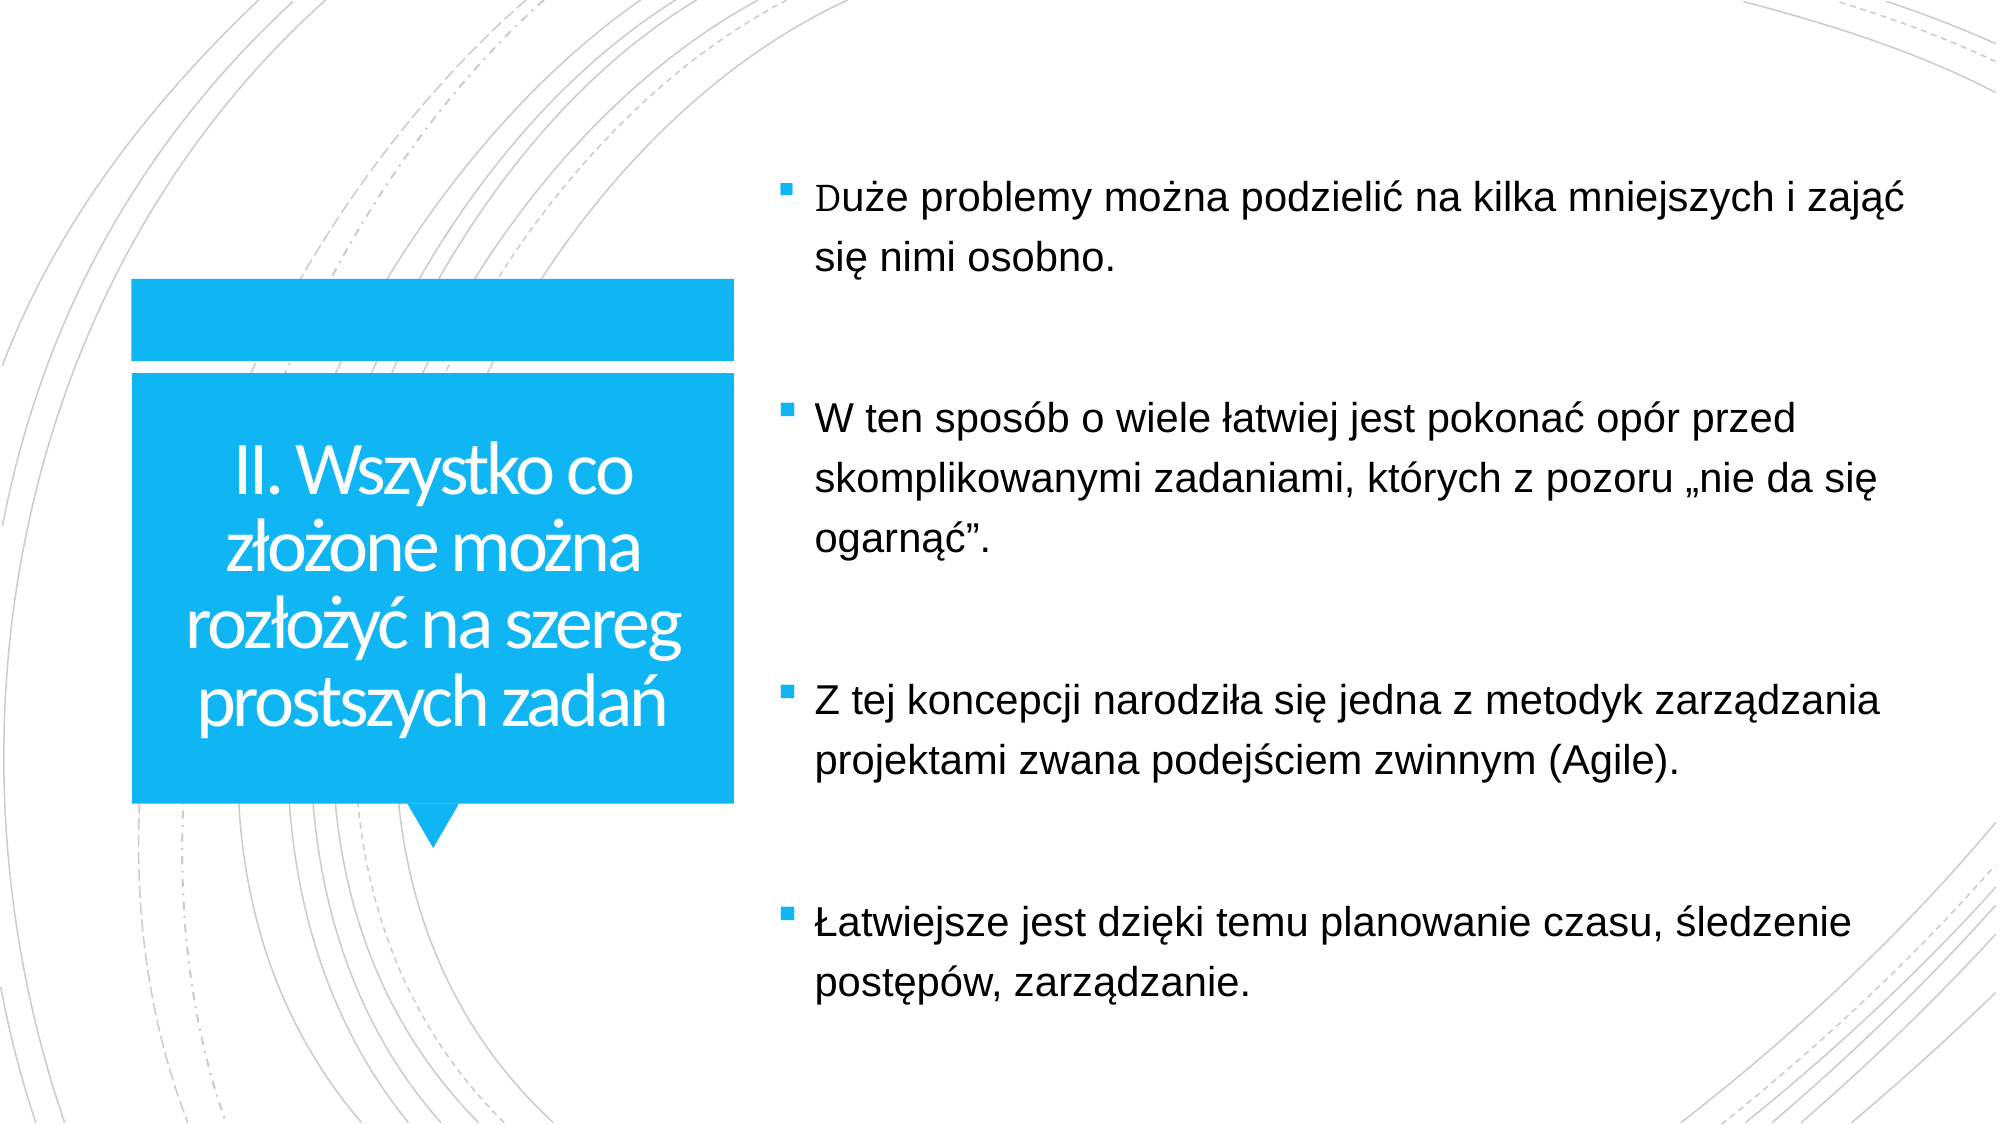

Duże problemy można podzielić na kilka mniejszych i zająć się nimi osobno.

W ten sposób o wiele łatwiej jest pokonać opór przed skomplikowanymi zadaniami, których z pozoru „nie da się ogarnąć”.

Z tej koncepcji narodziła się jedna z metodyk zarządzania projektami zwana podejściem zwinnym (Agile).

Łatwiejsze jest dzięki temu planowanie czasu, śledzenie postępów, zarządzanie.
# II. Wszystko co złożone można rozłożyć na szereg prostszych zadań